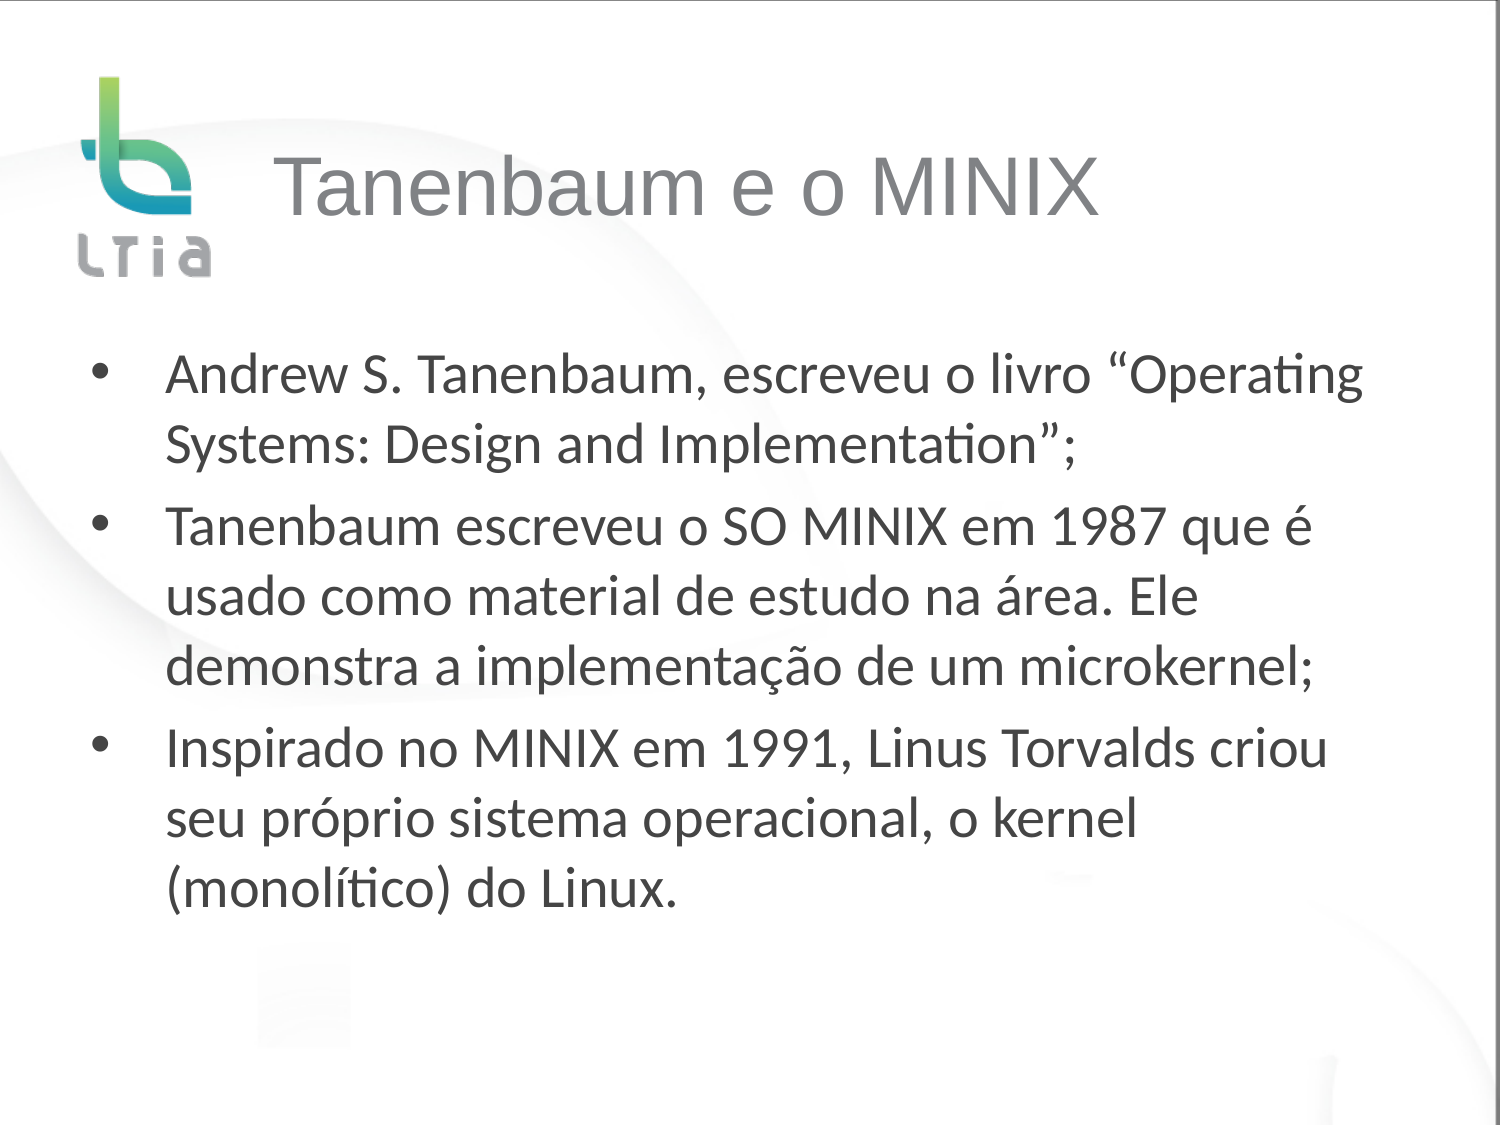

# Tanenbaum e o MINIX
Andrew S. Tanenbaum, escreveu o livro “Operating Systems: Design and Implementation”;
Tanenbaum escreveu o SO MINIX em 1987 que é usado como material de estudo na área. Ele demonstra a implementação de um microkernel;
Inspirado no MINIX em 1991, Linus Torvalds criou seu próprio sistema operacional, o kernel (monolítico) do Linux.